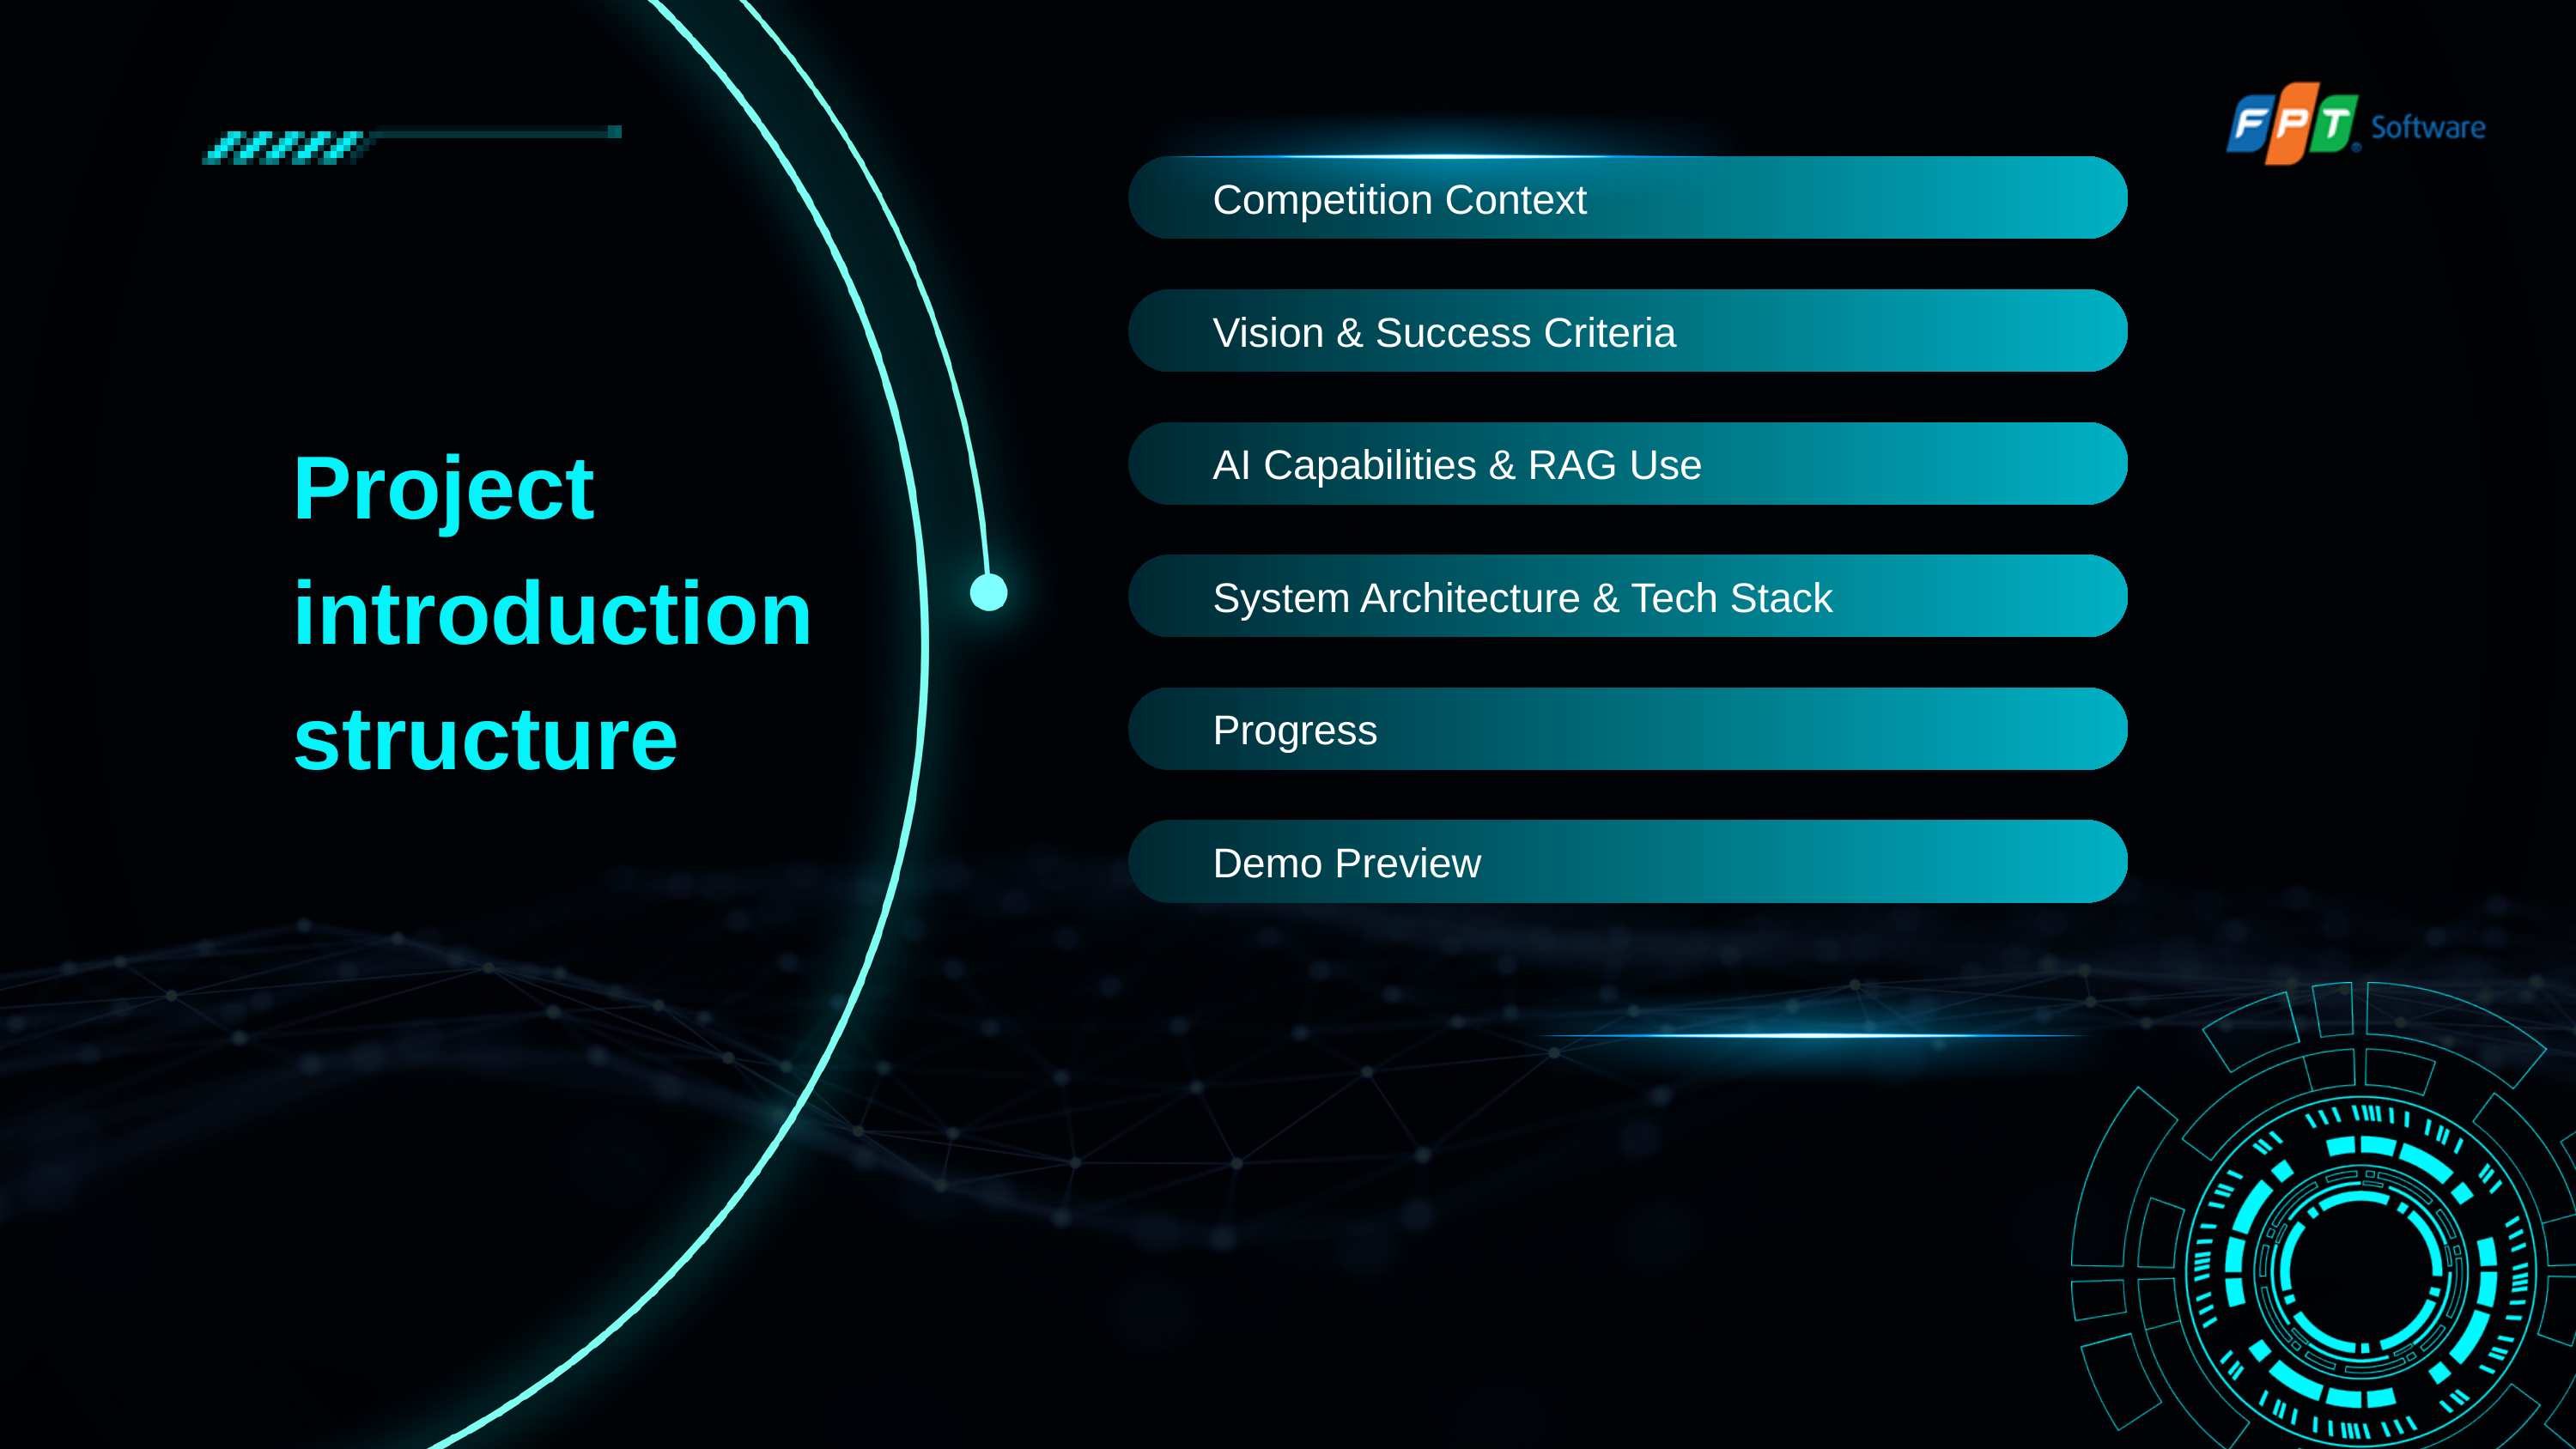

Competition Context

Vision & Success Criteria

Project introduction structure

AI Capabilities & RAG Use

System Architecture & Tech Stack

Progress

Demo Preview